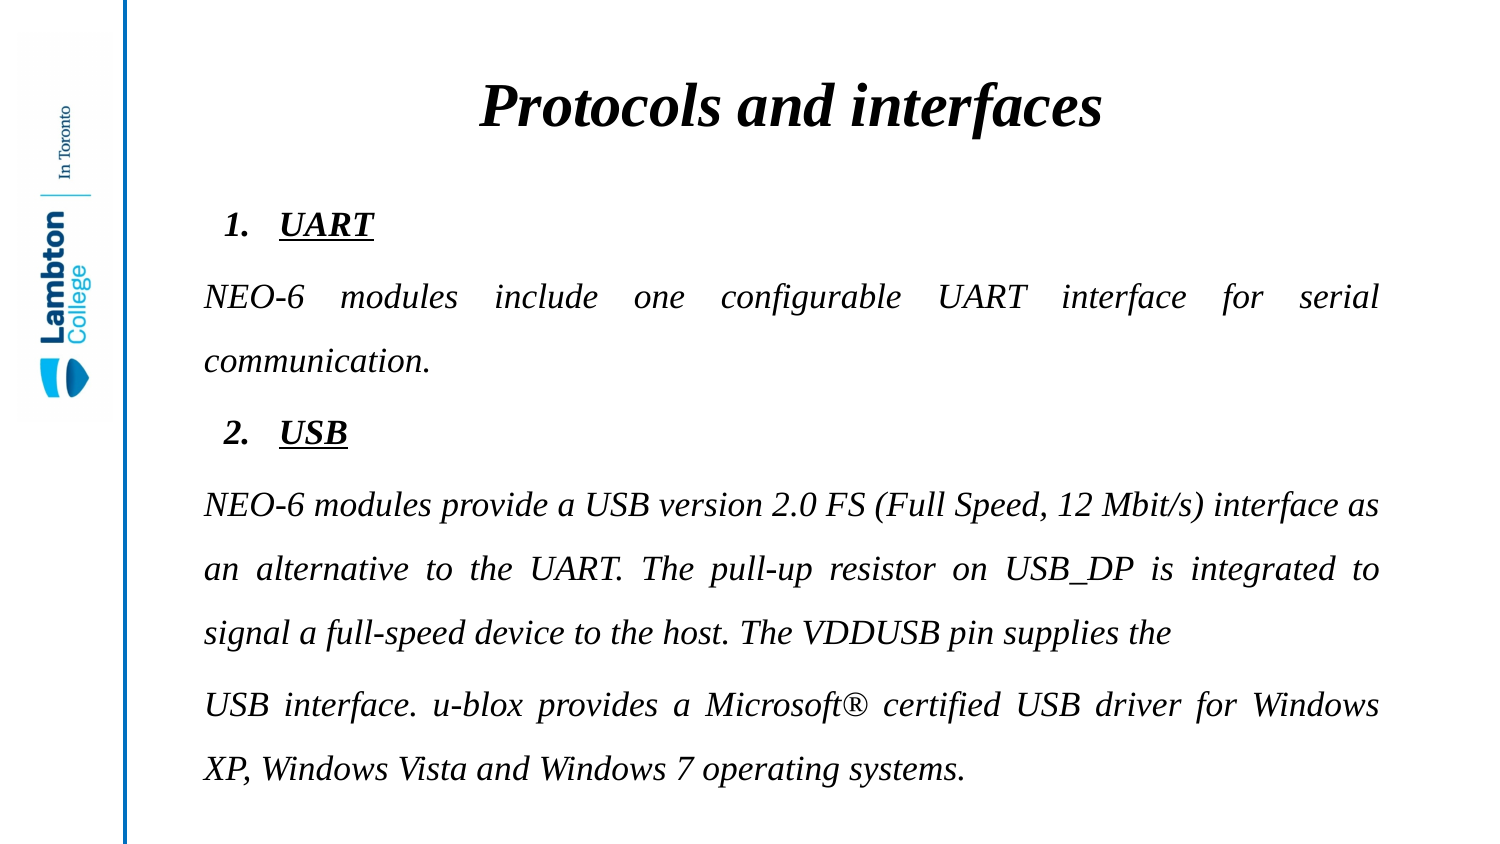

# Protocols and interfaces
UART
NEO-6 modules include one configurable UART interface for serial communication.
USB
NEO-6 modules provide a USB version 2.0 FS (Full Speed, 12 Mbit/s) interface as an alternative to the UART. The pull-up resistor on USB_DP is integrated to signal a full-speed device to the host. The VDDUSB pin supplies the
USB interface. u-blox provides a Microsoft® certified USB driver for Windows XP, Windows Vista and Windows 7 operating systems.